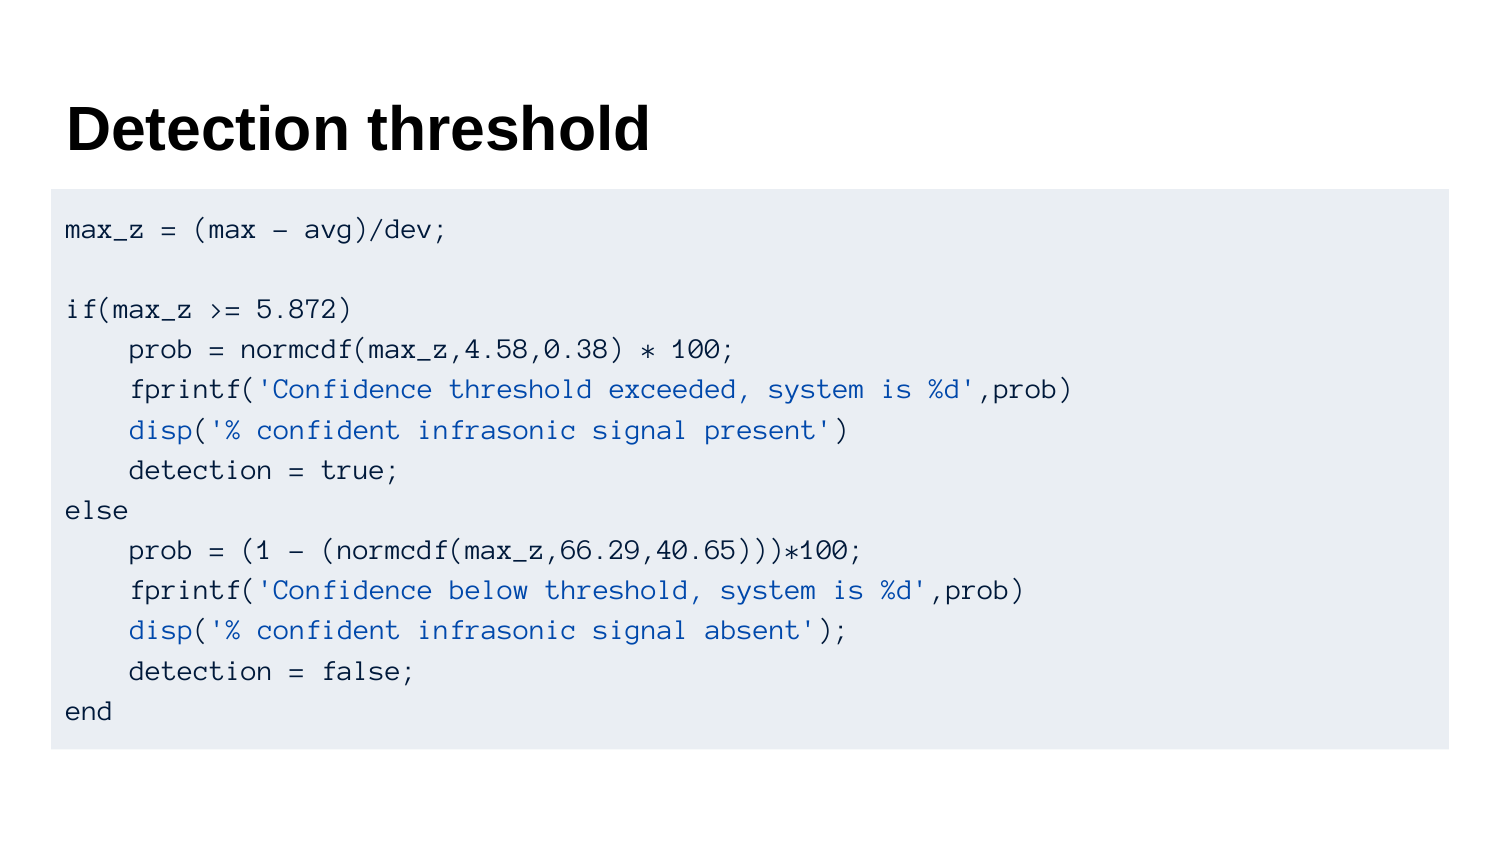

# Detection threshold
max_z = (max - avg)/dev;
if(max_z >= 5.872)
    prob = normcdf(max_z,4.58,0.38) * 100;
    fprintf('Confidence threshold exceeded, system is %d',prob)
    disp('% confident infrasonic signal present')
    detection = true;
else
    prob = (1 - (normcdf(max_z,66.29,40.65)))*100;
    fprintf('Confidence below threshold, system is %d',prob)
    disp('% confident infrasonic signal absent');
    detection = false;
end